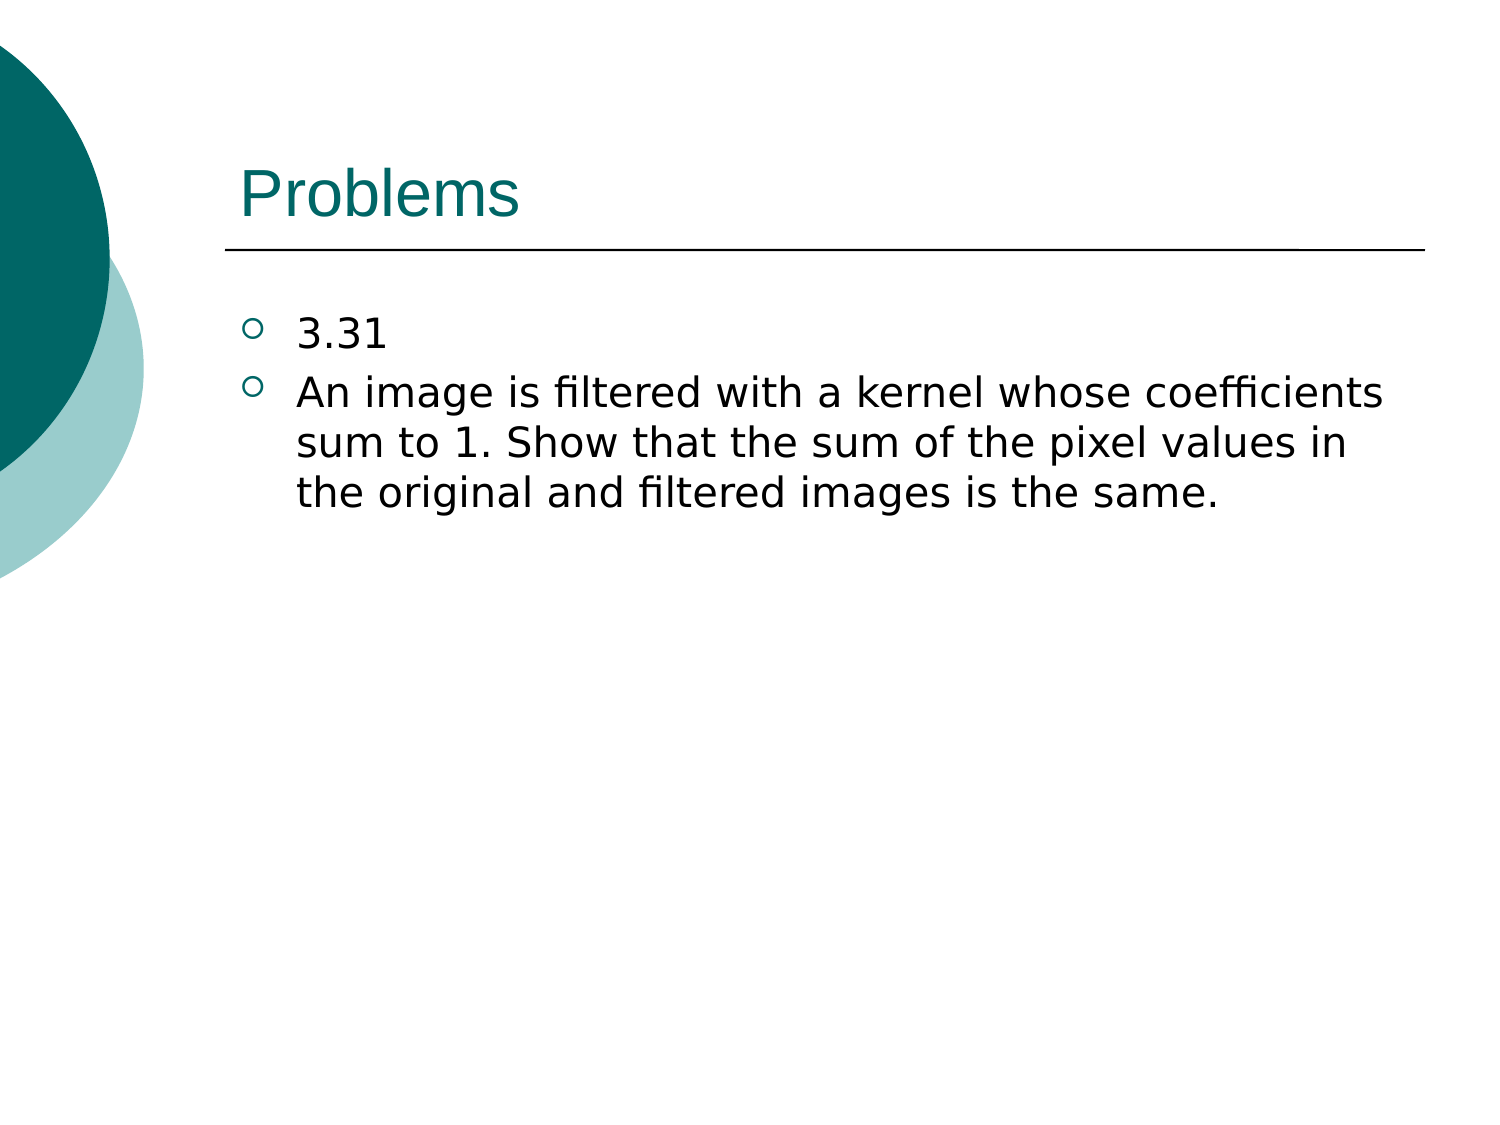

# Problems
3.31
An image is filtered with a kernel whose coefficients sum to 1. Show that the sum of the pixel values in the original and filtered images is the same.